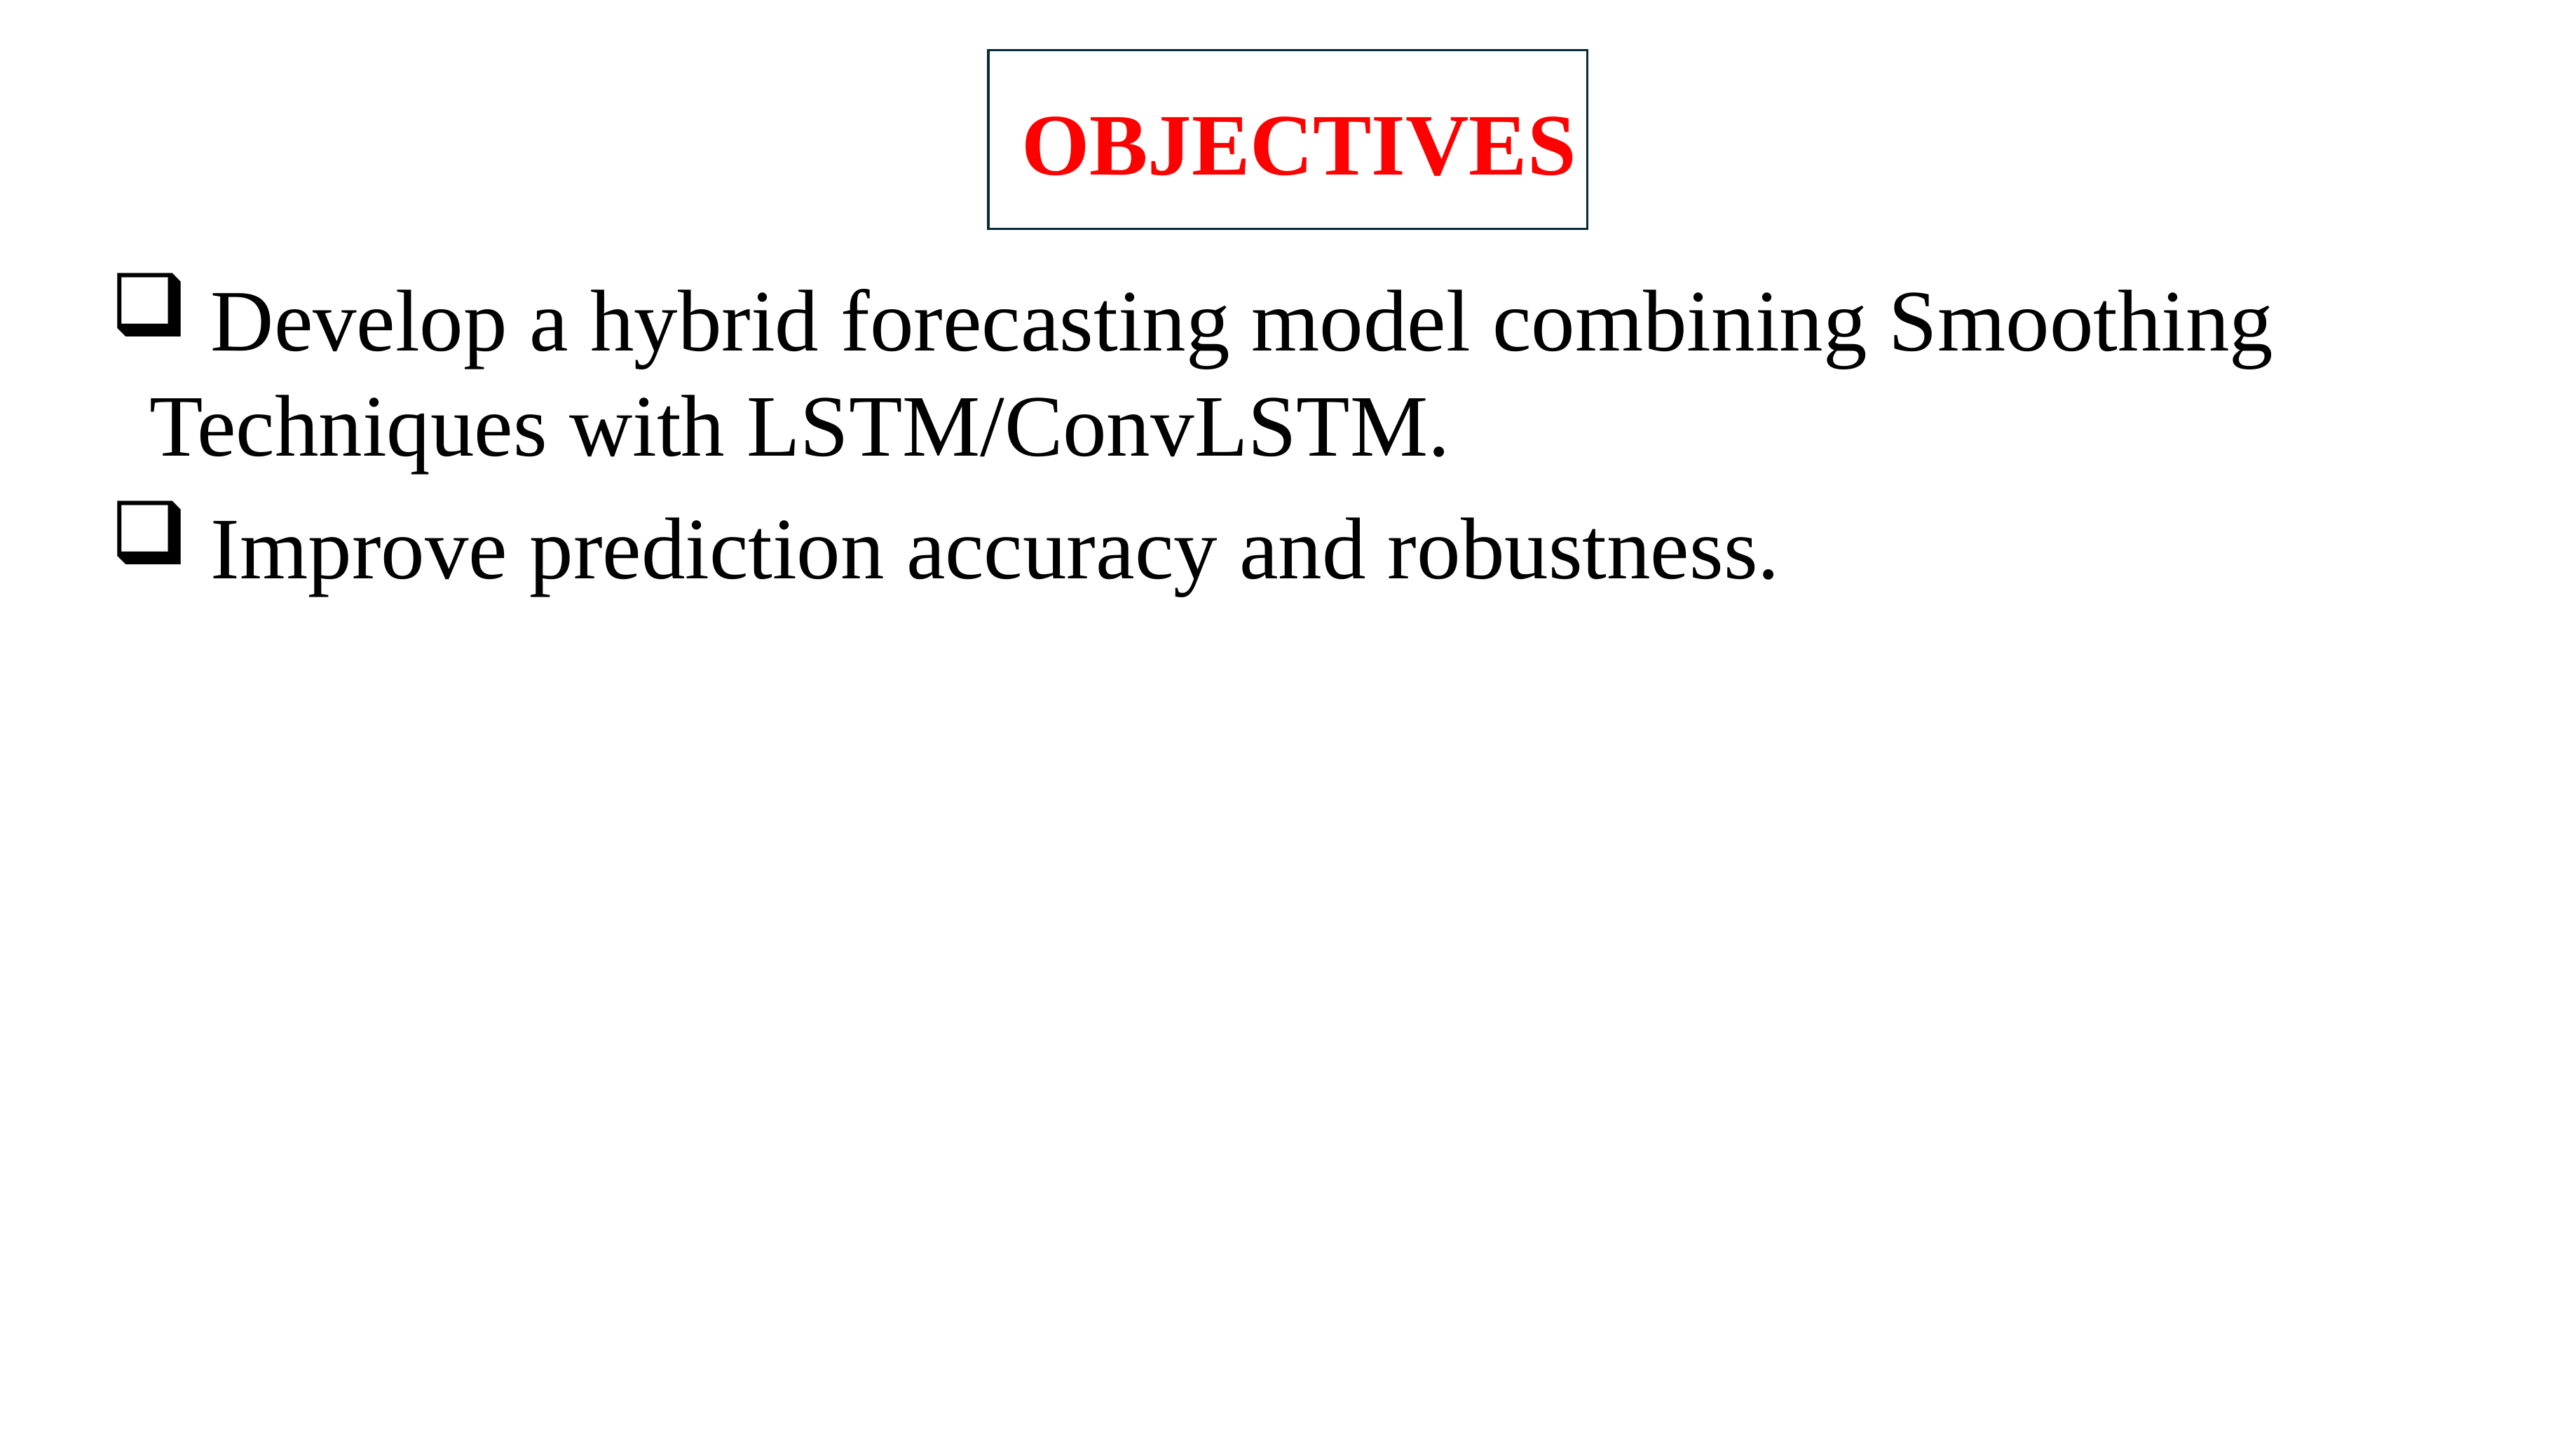

OBJECTIVES
 Develop a hybrid forecasting model combining Smoothing Techniques with LSTM/ConvLSTM.
 Improve prediction accuracy and robustness.